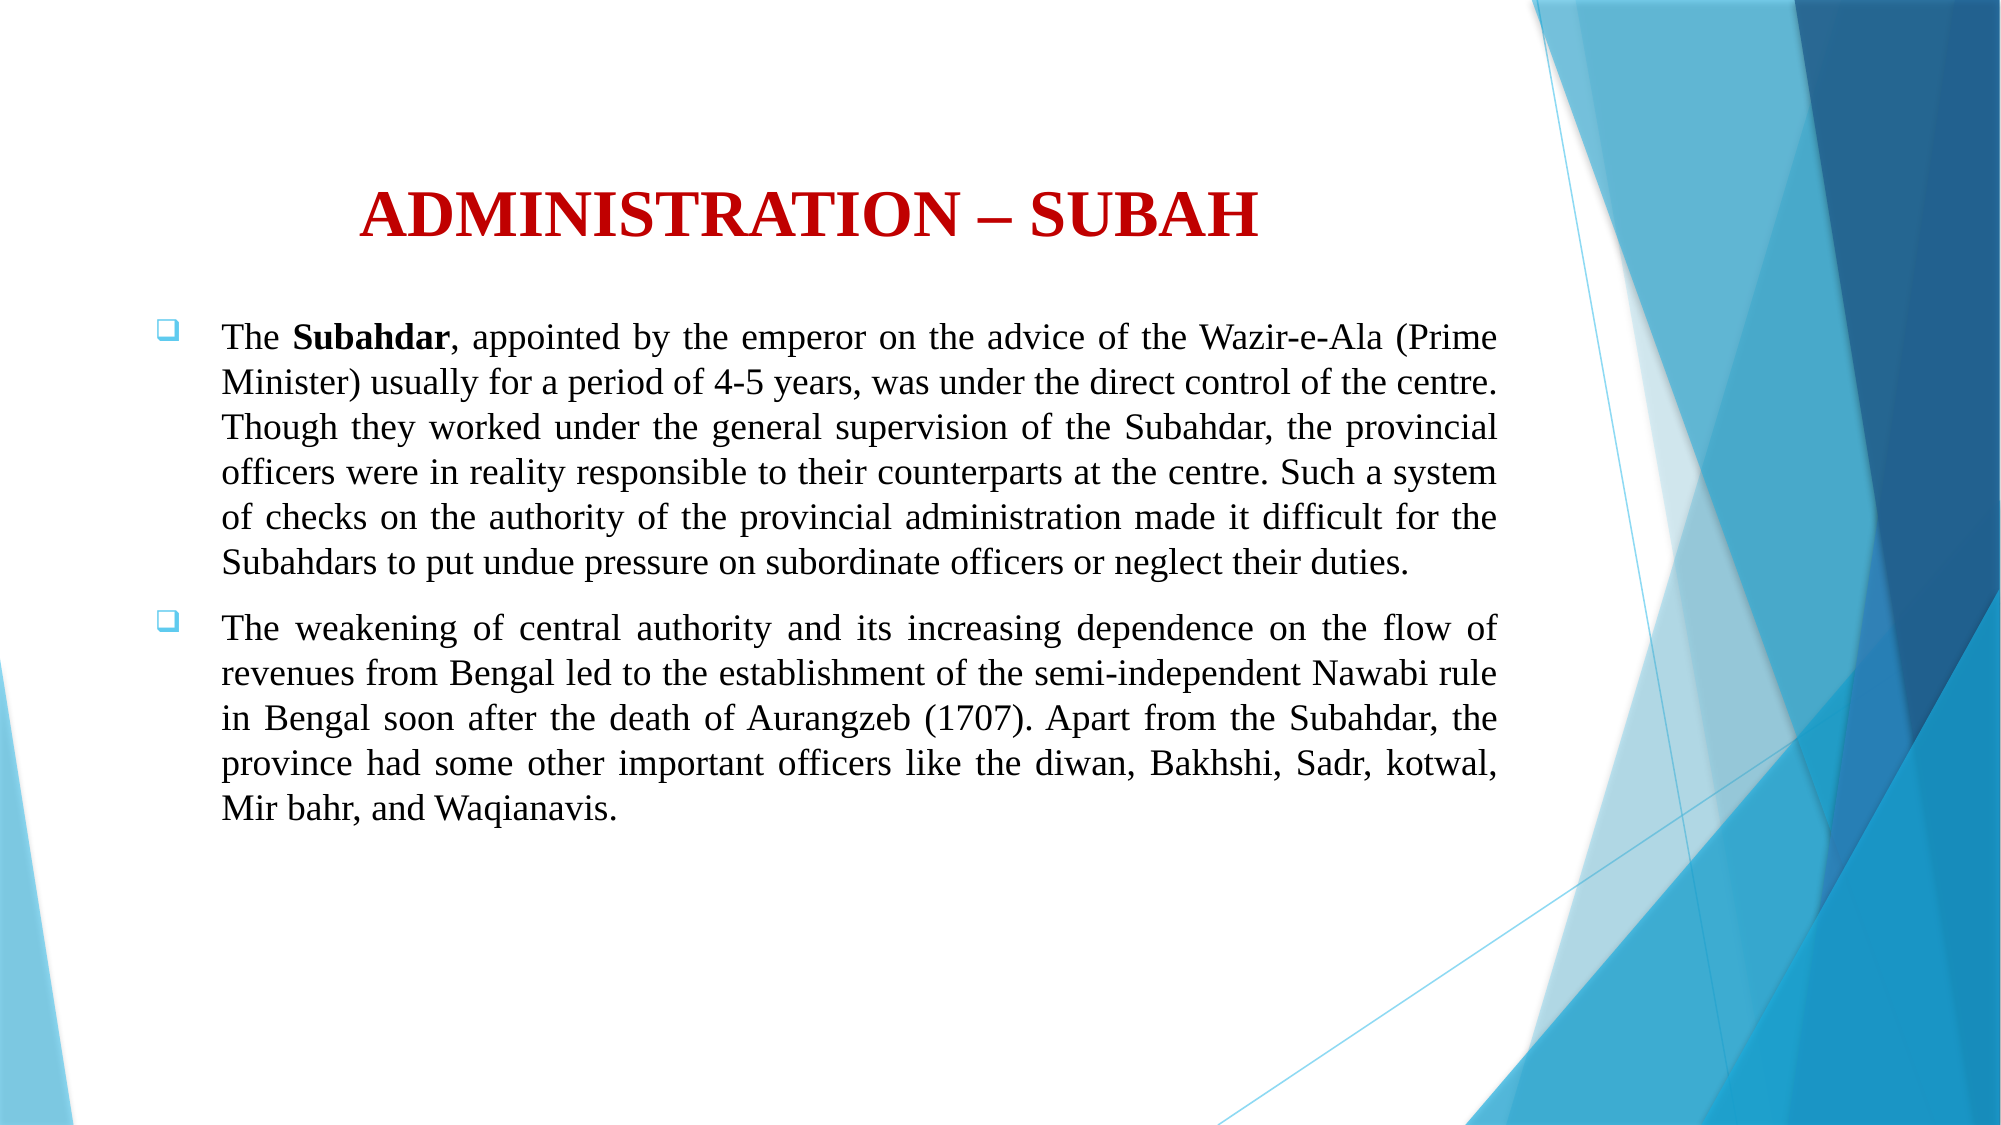

# ADMINISTRATION – SUBAH
The Subahdar, appointed by the emperor on the advice of the Wazir-e-Ala (Prime Minister) usually for a period of 4-5 years, was under the direct control of the centre. Though they worked under the general supervision of the Subahdar, the provincial officers were in reality responsible to their counterparts at the centre. Such a system of checks on the authority of the provincial administration made it difficult for the Subahdars to put undue pressure on subordinate officers or neglect their duties.
The weakening of central authority and its increasing dependence on the flow of revenues from Bengal led to the establishment of the semi-independent Nawabi rule in Bengal soon after the death of Aurangzeb (1707). Apart from the Subahdar, the province had some other important officers like the diwan, Bakhshi, Sadr, kotwal, Mir bahr, and Waqianavis.